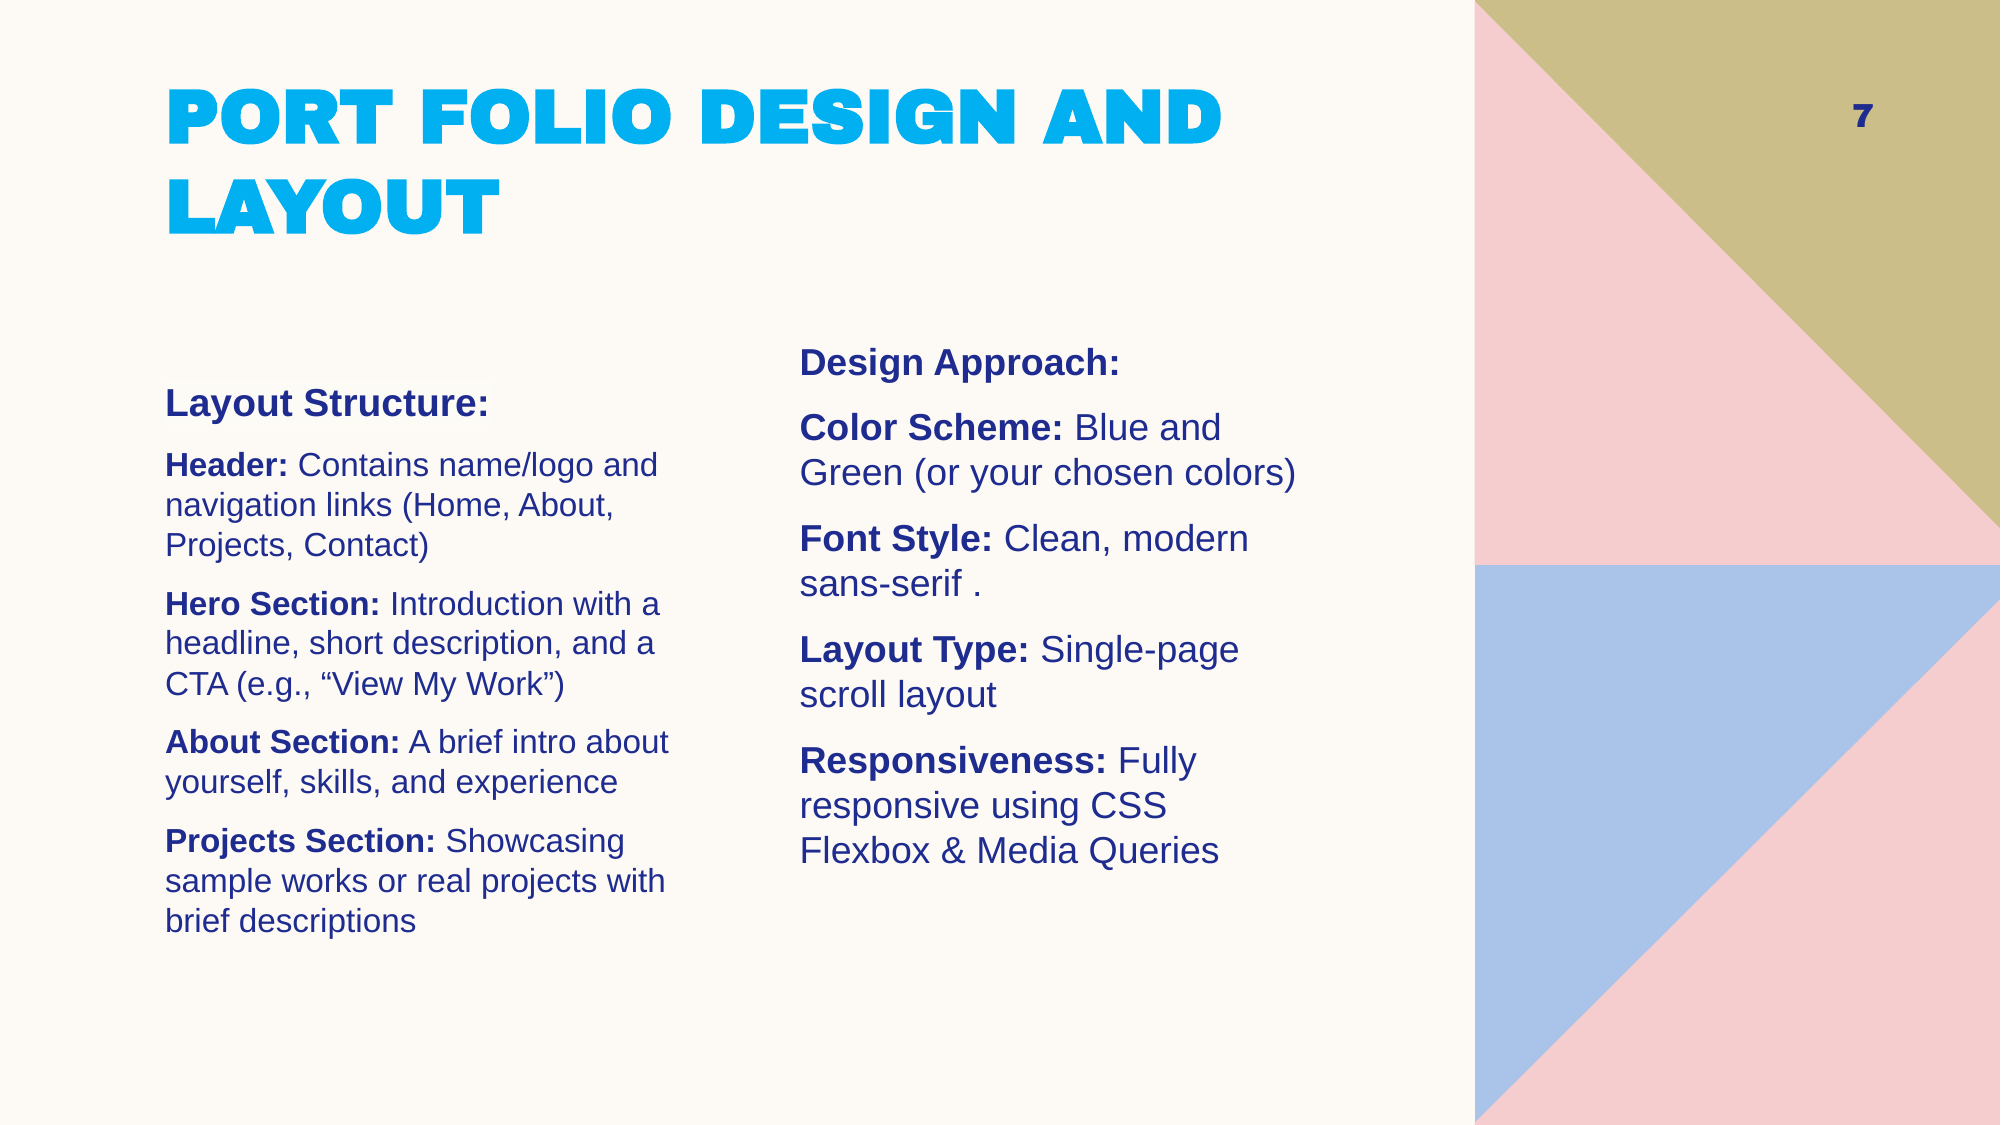

7
# Port folio design and layout
Design Approach:
Color Scheme: Blue and Green (or your chosen colors)
Font Style: Clean, modern sans-serif .
Layout Type: Single-page scroll layout
Responsiveness: Fully responsive using CSS Flexbox & Media Queries

Layout Structure:
Header: Contains name/logo and navigation links (Home, About, Projects, Contact)
Hero Section: Introduction with a headline, short description, and a CTA (e.g., “View My Work”)
About Section: A brief intro about yourself, skills, and experience
Projects Section: Showcasing sample works or real projects with brief descriptions